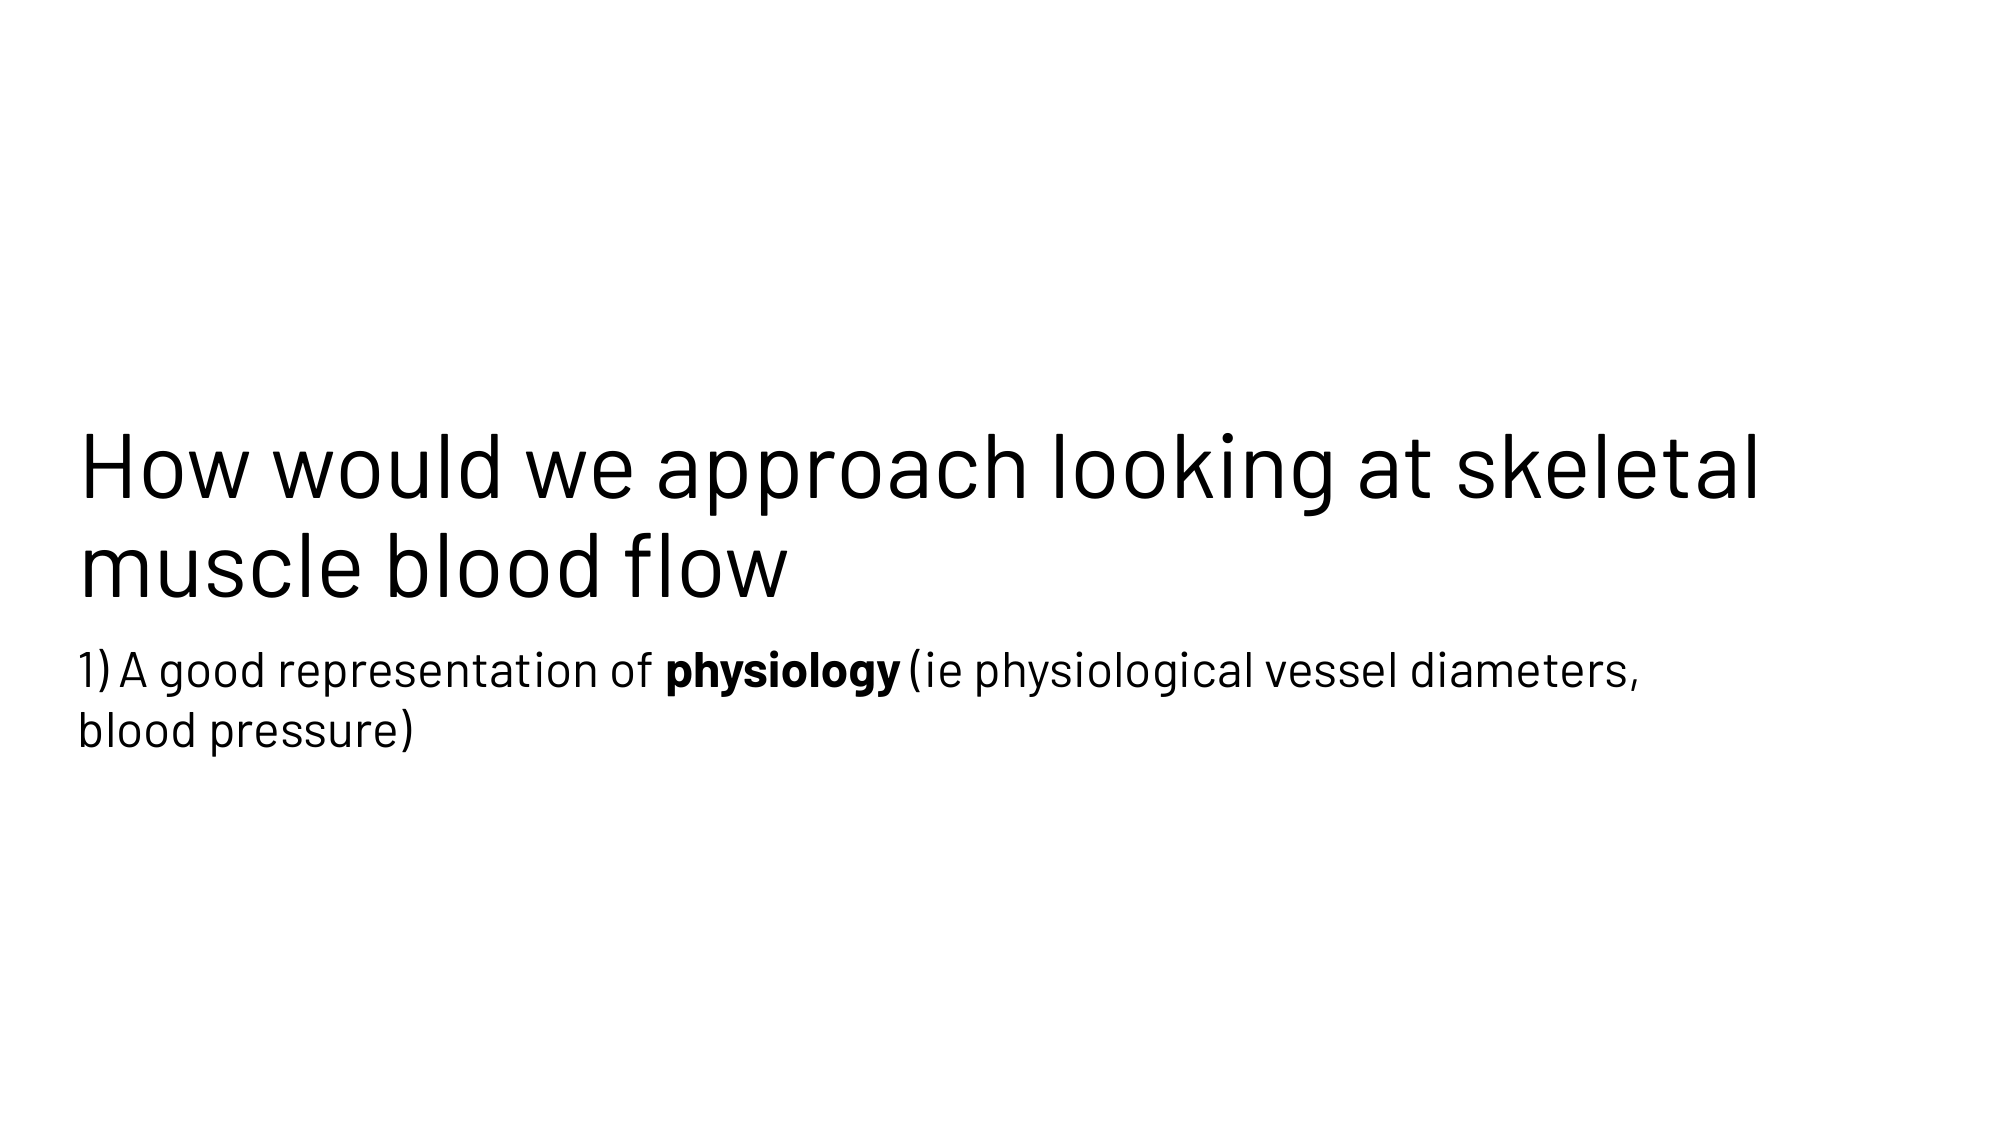

# How would we approach looking at skeletal muscle blood flow
1) A good representation of physiology (ie physiological vessel diameters, blood pressure)